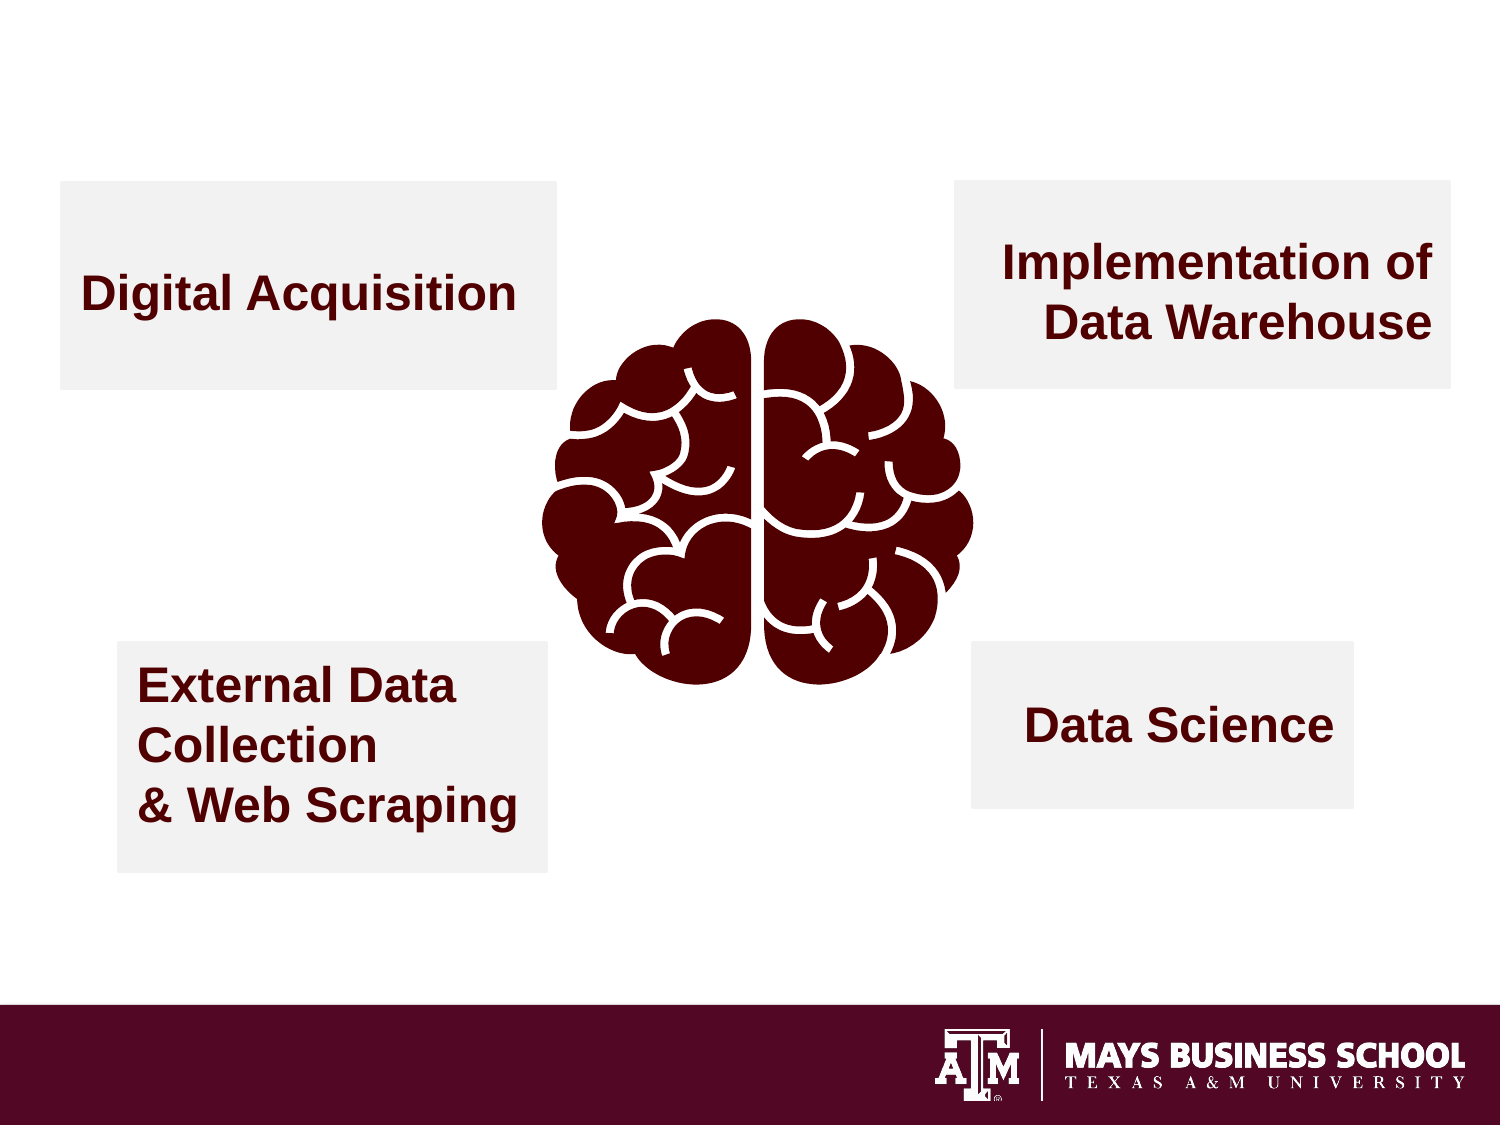

Implementation of Data Warehouse
Digital Acquisition

External Data Collection
& Web Scraping

Data Science